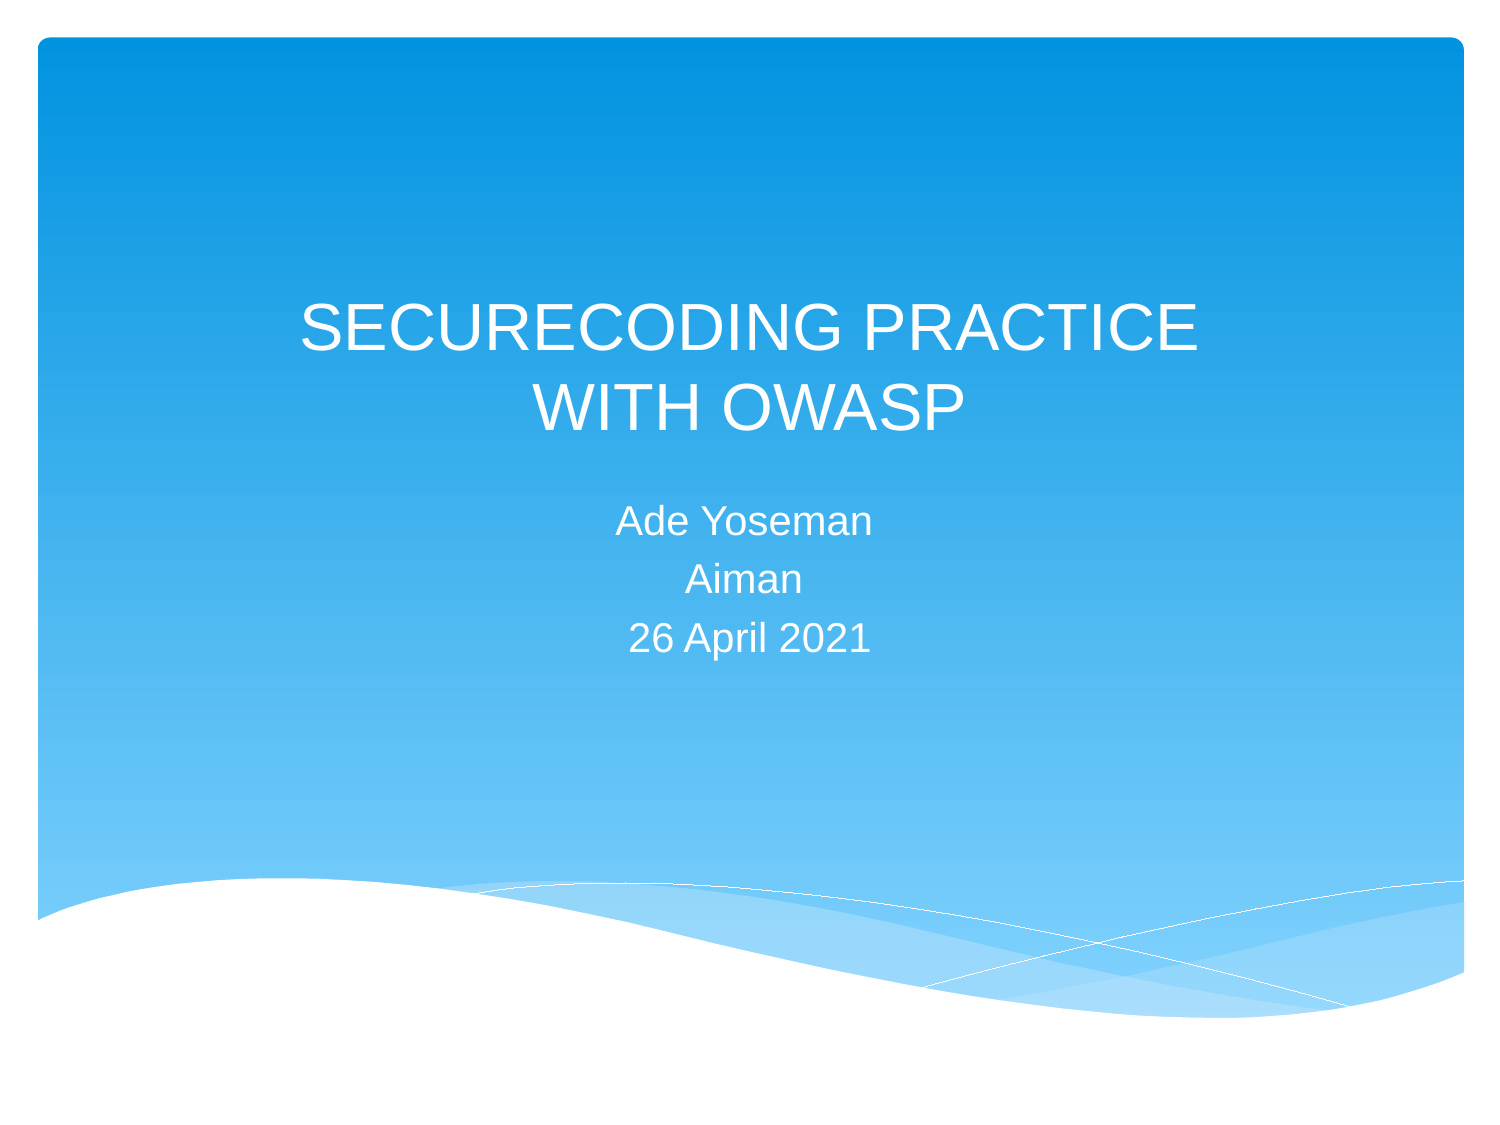

# SecureCoding practice with owasp
Ade Yoseman
Aiman
26 April 2021